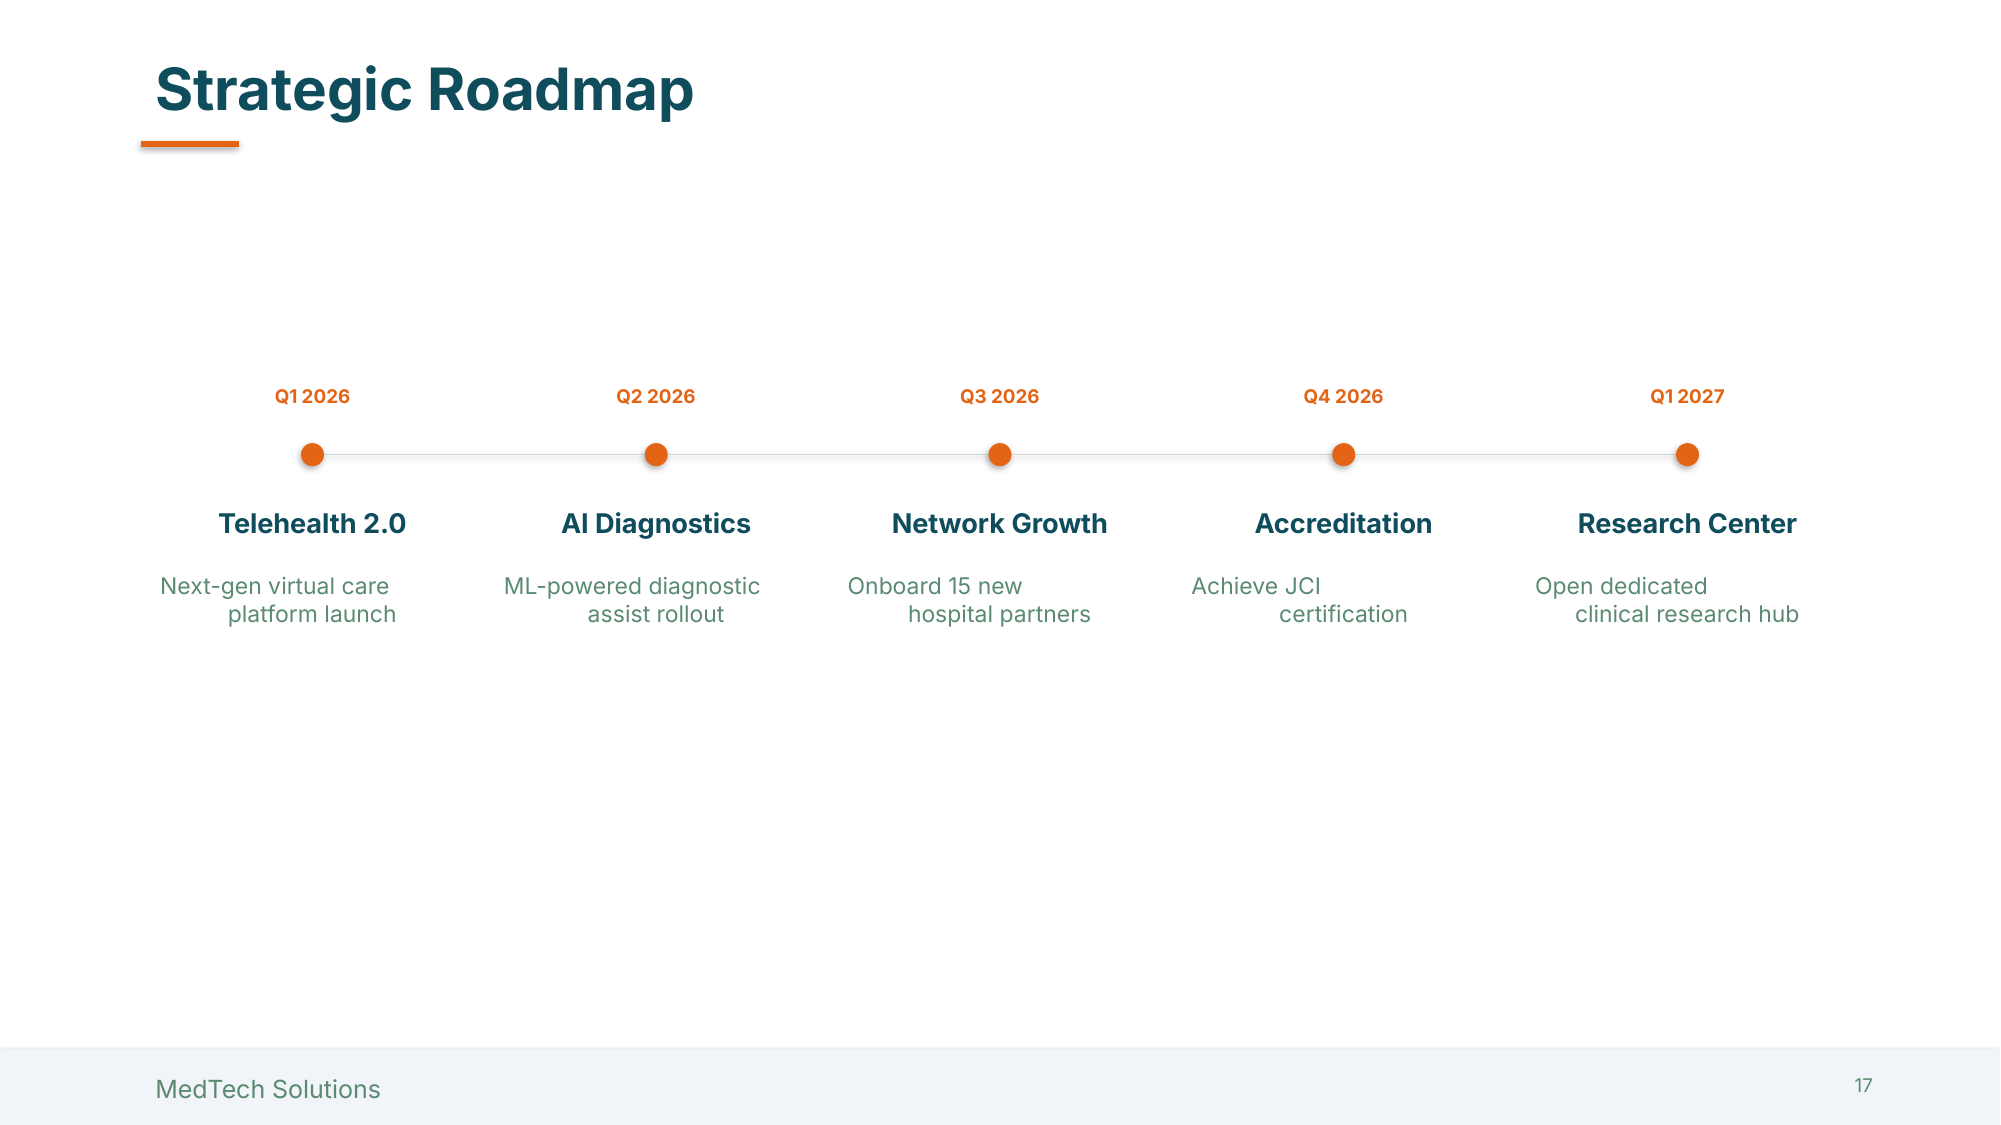

Strategic Roadmap
Q1 2026
Q2 2026
Q3 2026
Q4 2026
Q1 2027

Telehealth 2.0
AI Diagnostics
Network Growth
Accreditation
Research Center
Next-gen virtual care
platform launch
ML-powered diagnostic
assist rollout
Onboard 15 new
hospital partners
Achieve JCI
certification
Open dedicated
clinical research hub

MedTech Solutions
17